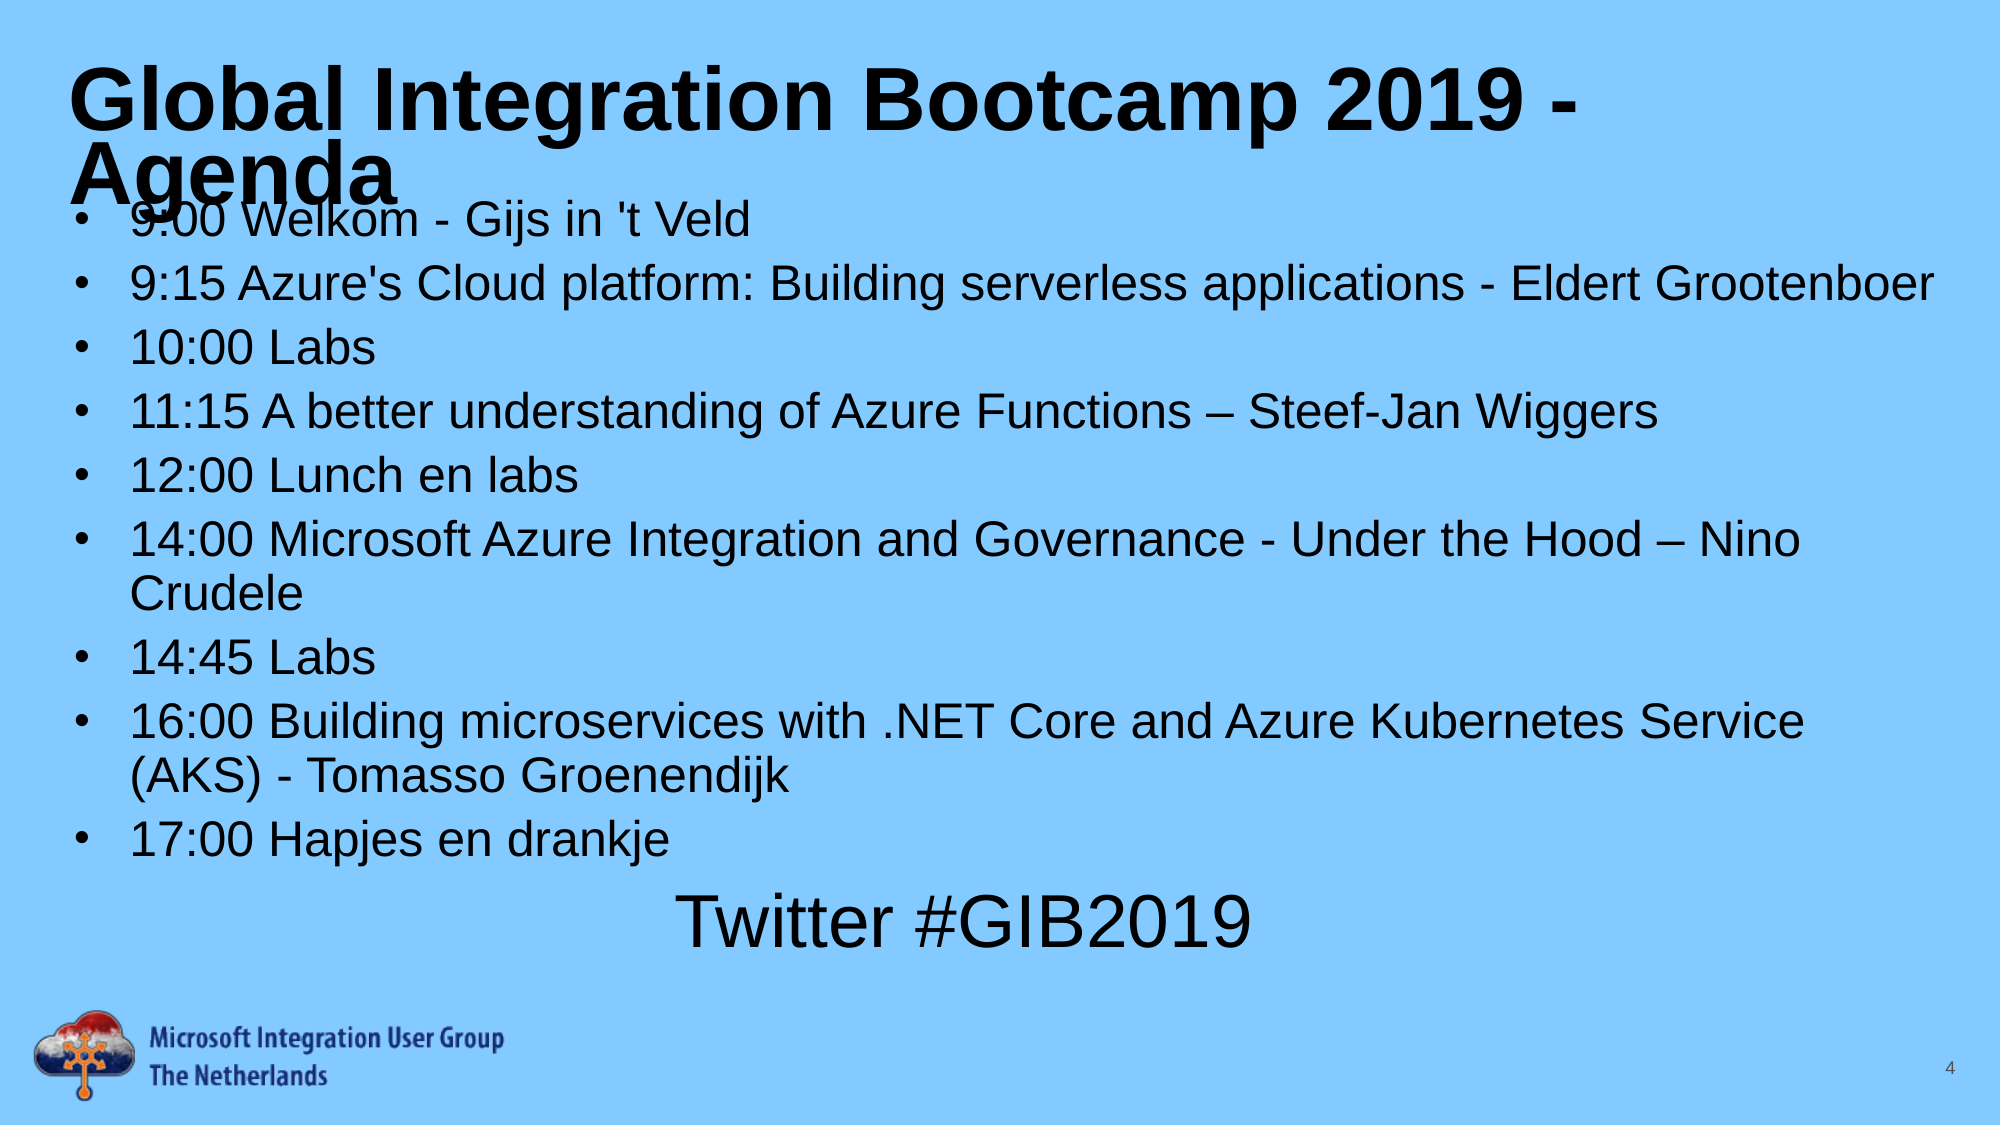

Global Integration Bootcamp 2019 - Agenda
9:00 Welkom - Gijs in 't Veld
9:15 Azure's Cloud platform: Building serverless applications - Eldert Grootenboer
10:00 Labs
11:15 A better understanding of Azure Functions – Steef-Jan Wiggers
12:00 Lunch en labs
14:00 Microsoft Azure Integration and Governance - Under the Hood – Nino Crudele
14:45 Labs
16:00 Building microservices with .NET Core and Azure Kubernetes Service (AKS) - Tomasso Groenendijk
17:00 Hapjes en drankje
				Twitter #GIB2019
4